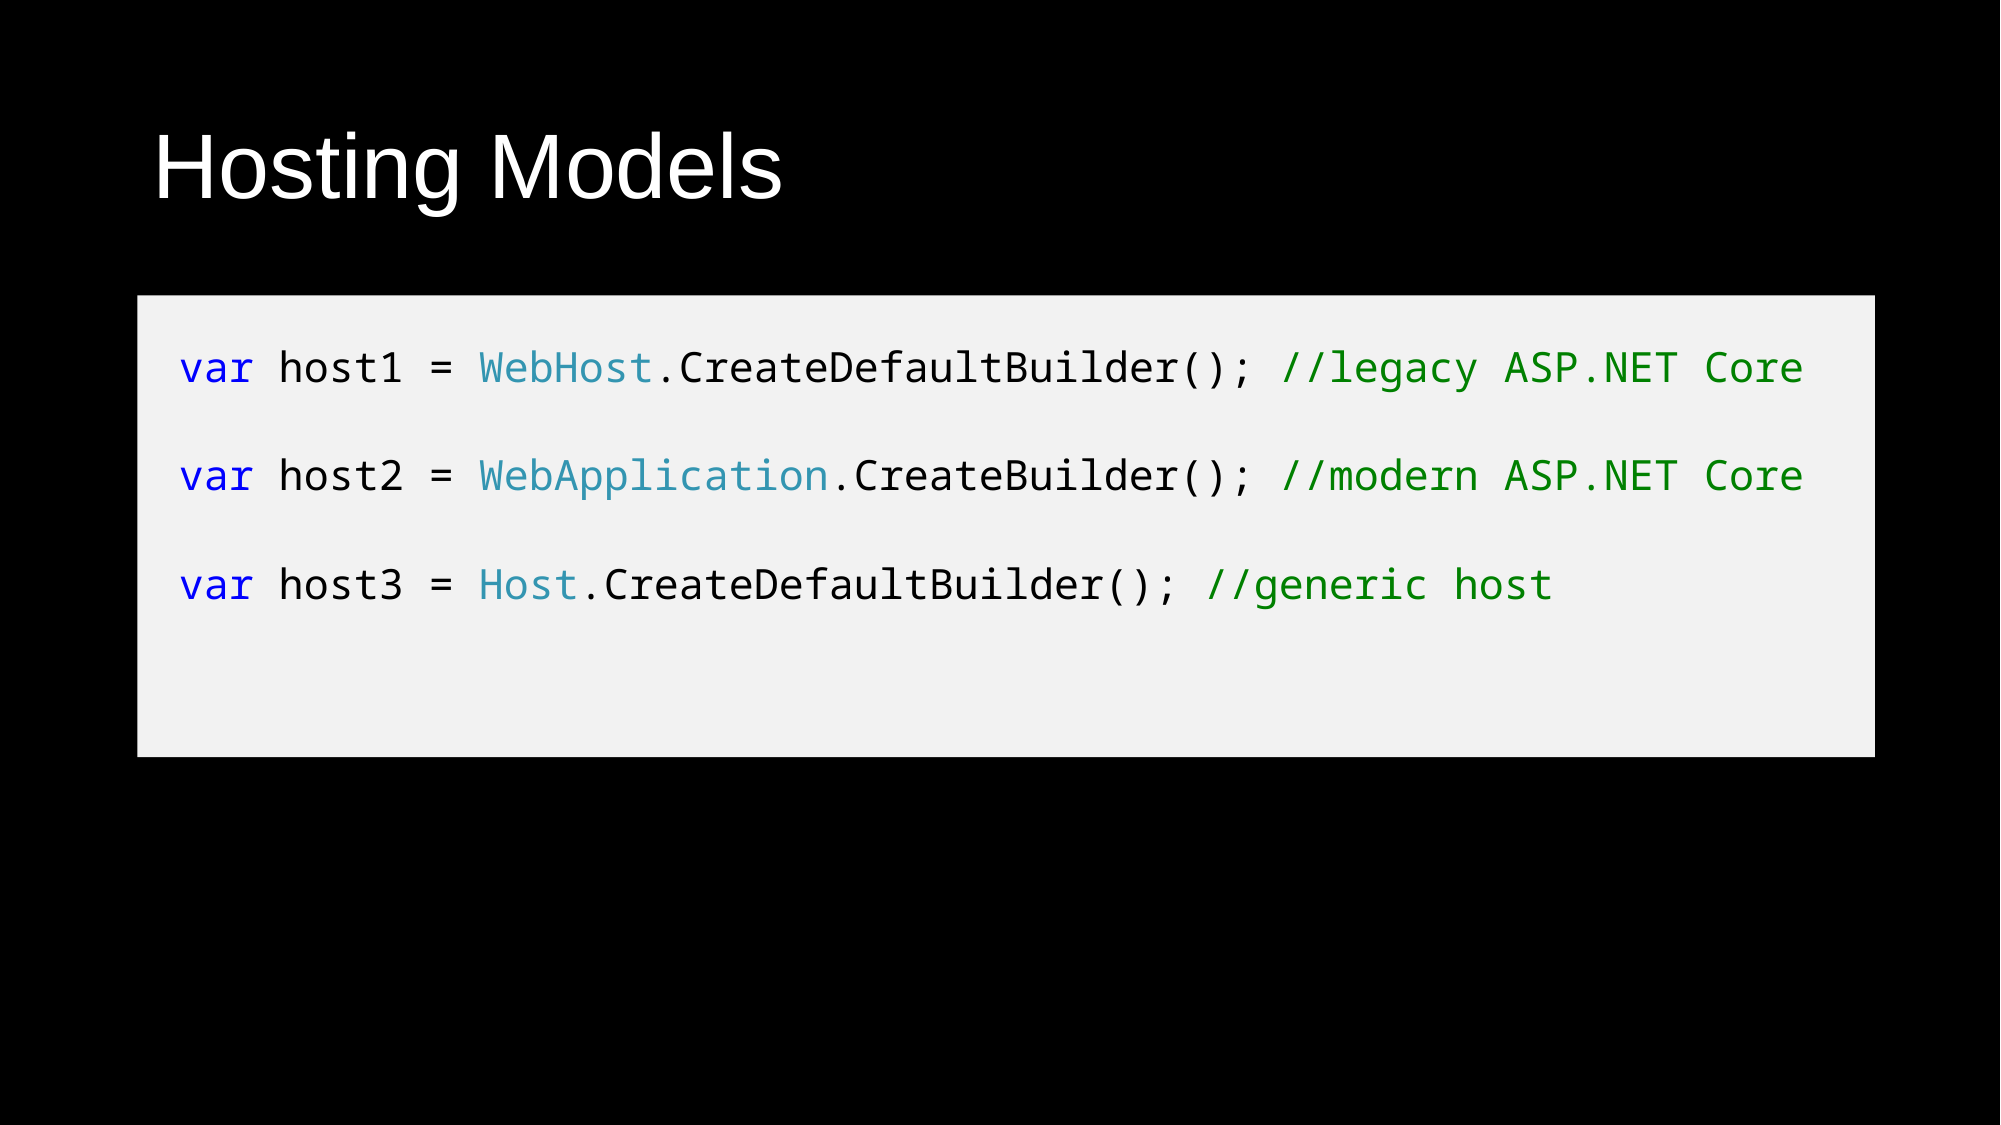

# Hosting Models
var host1 = WebHost.CreateDefaultBuilder(); //legacy ASP.NET Core

var host2 = WebApplication.CreateBuilder(); //modern ASP.NET Core

var host3 = Host.CreateDefaultBuilder(); //generic host